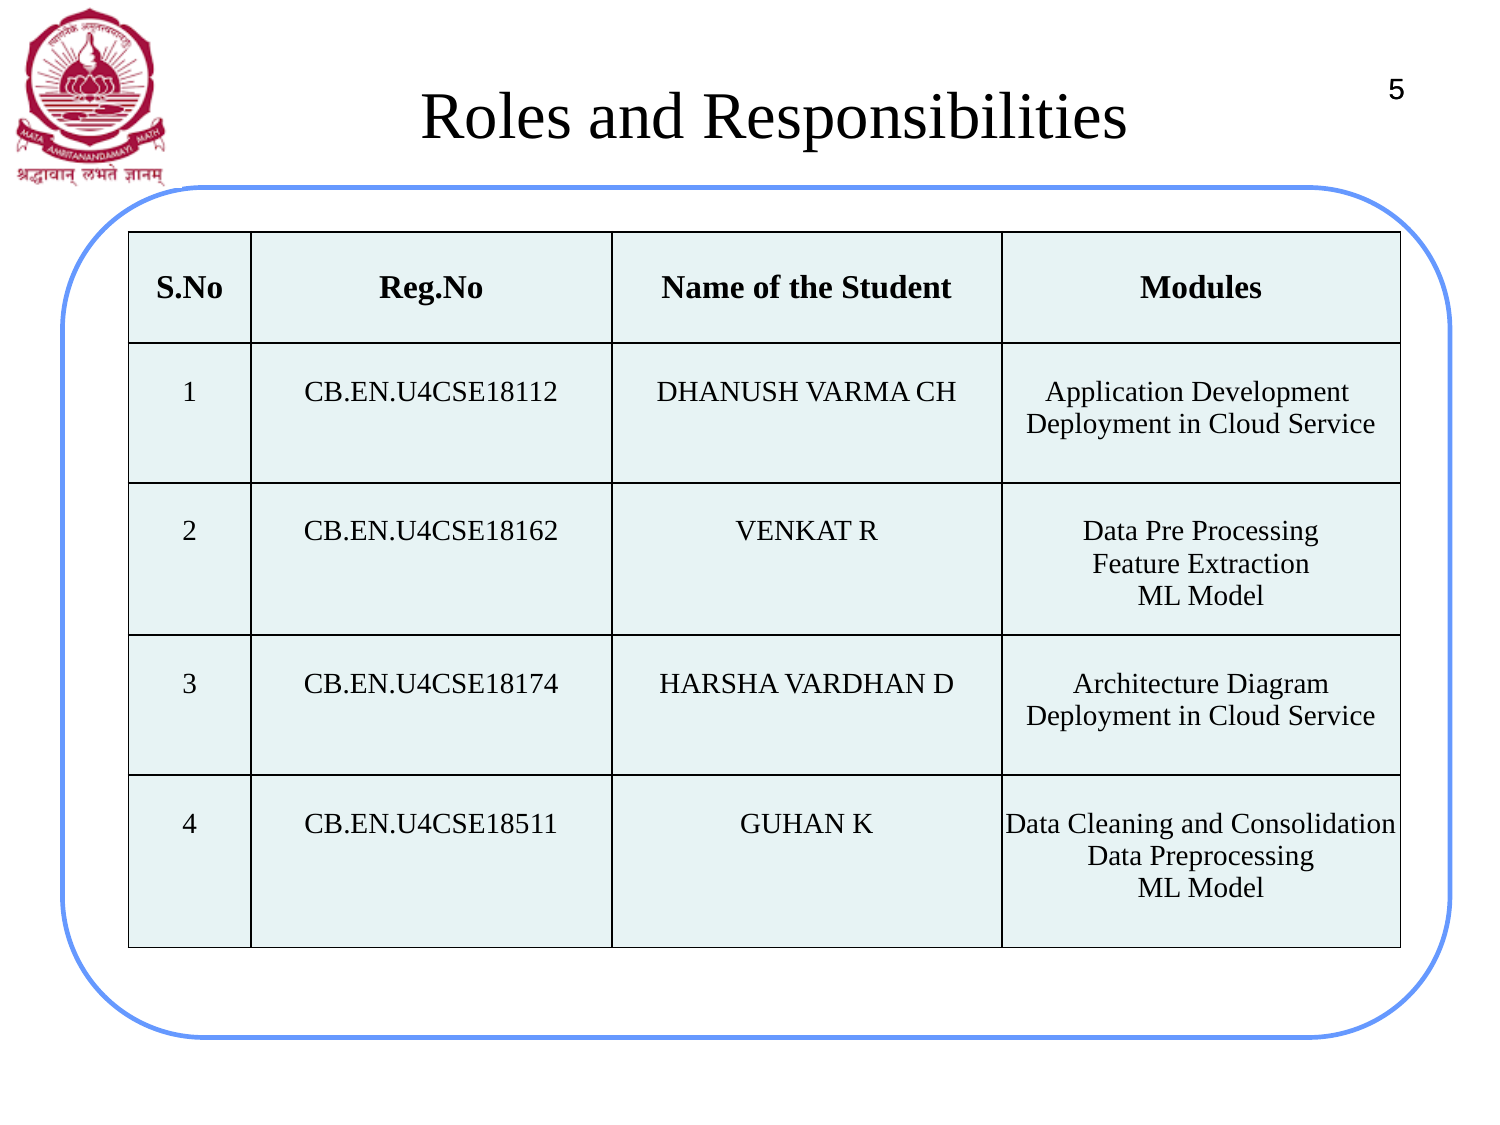

Roles and Responsibilities
5
5

| S.No | Reg.No | Name of the Student | Modules |
| --- | --- | --- | --- |
| 1 | CB.EN.U4CSE18112 | DHANUSH VARMA CH | Application Development Deployment in Cloud Service |
| 2 | CB.EN.U4CSE18162 | VENKAT R | Data Pre Processing Feature Extraction ML Model |
| 3 | CB.EN.U4CSE18174 | HARSHA VARDHAN D | Architecture Diagram Deployment in Cloud Service |
| 4 | CB.EN.U4CSE18511 | GUHAN K | Data Cleaning and Consolidation Data Preprocessing ML Model |